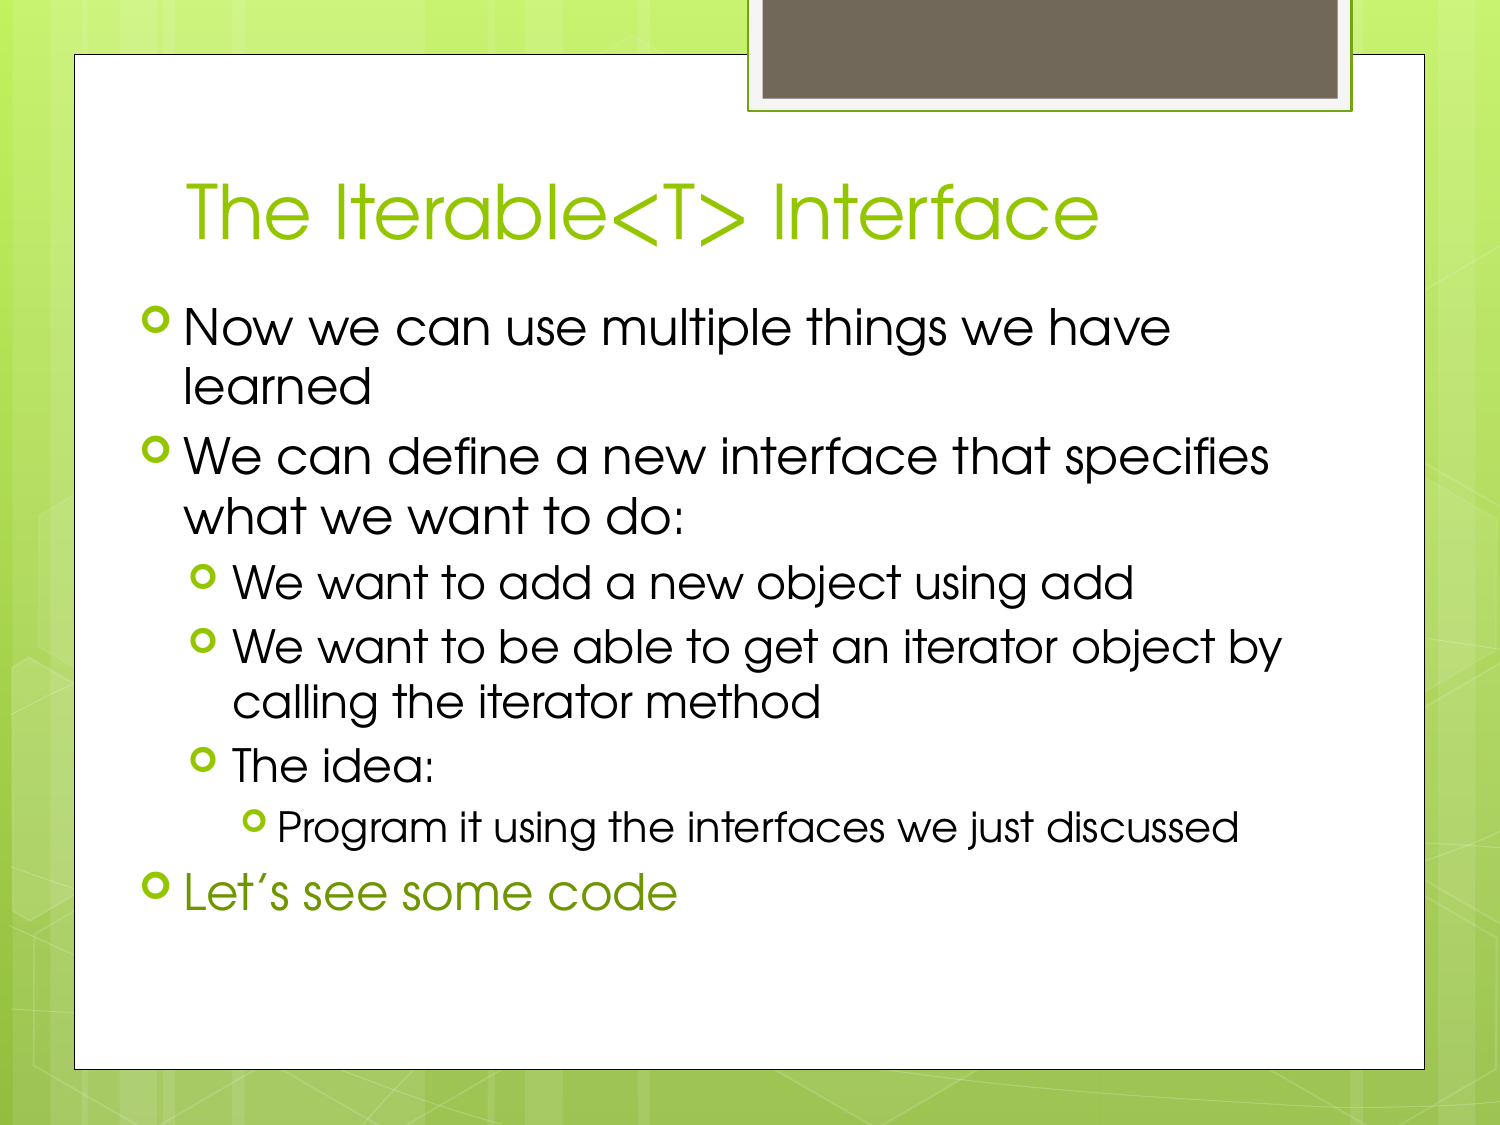

# The Iterable<T> Interface
Now we can use multiple things we have learned
We can define a new interface that specifies what we want to do:
We want to add a new object using add
We want to be able to get an iterator object by calling the iterator method
The idea:
Program it using the interfaces we just discussed
Let’s see some code